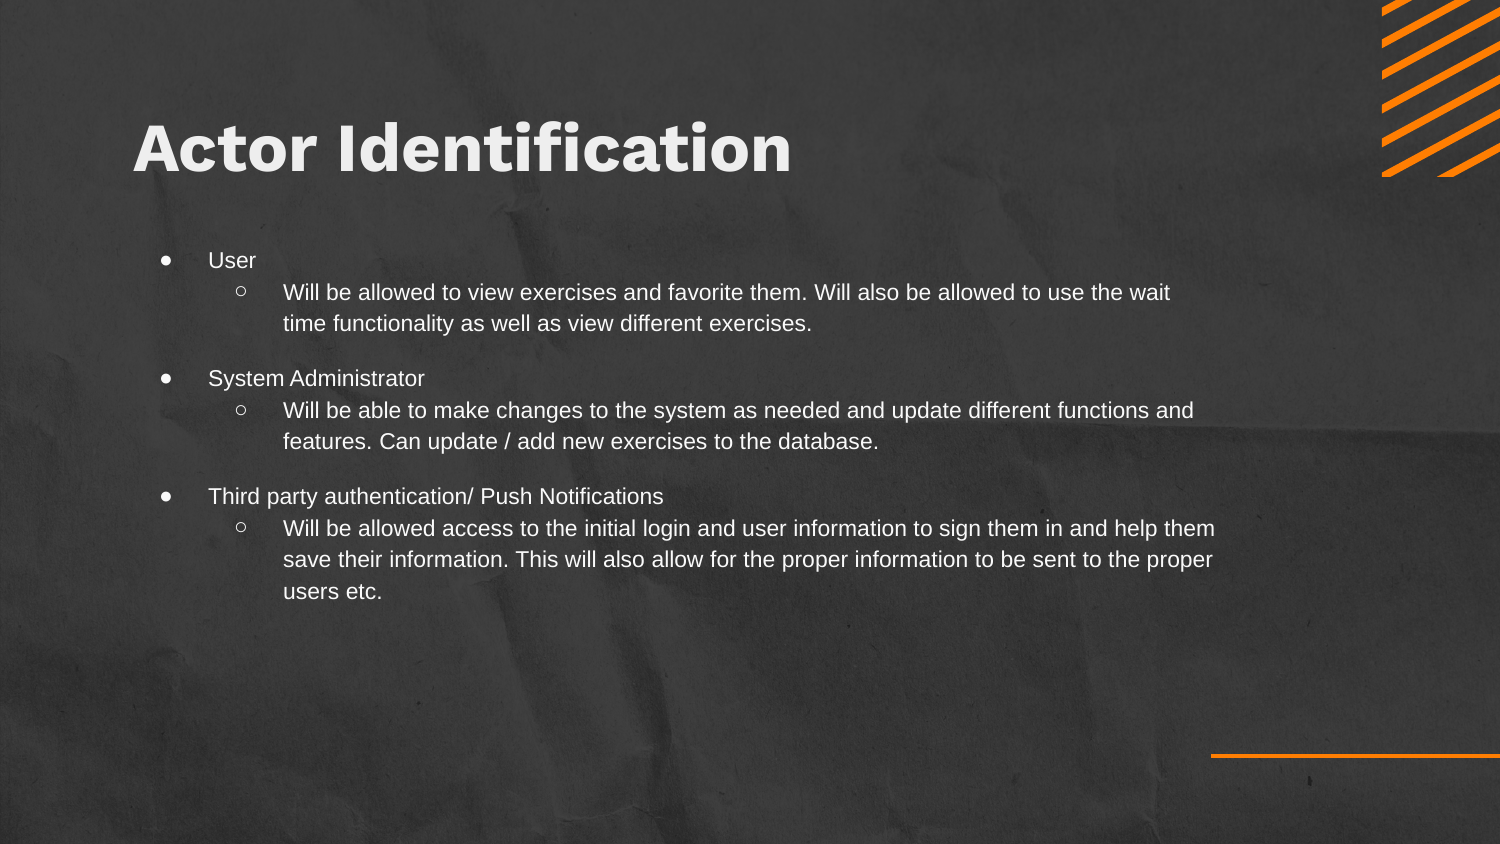

# Actor Identification
User
Will be allowed to view exercises and favorite them. Will also be allowed to use the wait time functionality as well as view different exercises.

System Administrator
Will be able to make changes to the system as needed and update different functions and features. Can update / add new exercises to the database.

Third party authentication/ Push Notifications
Will be allowed access to the initial login and user information to sign them in and help them save their information. This will also allow for the proper information to be sent to the proper users etc.